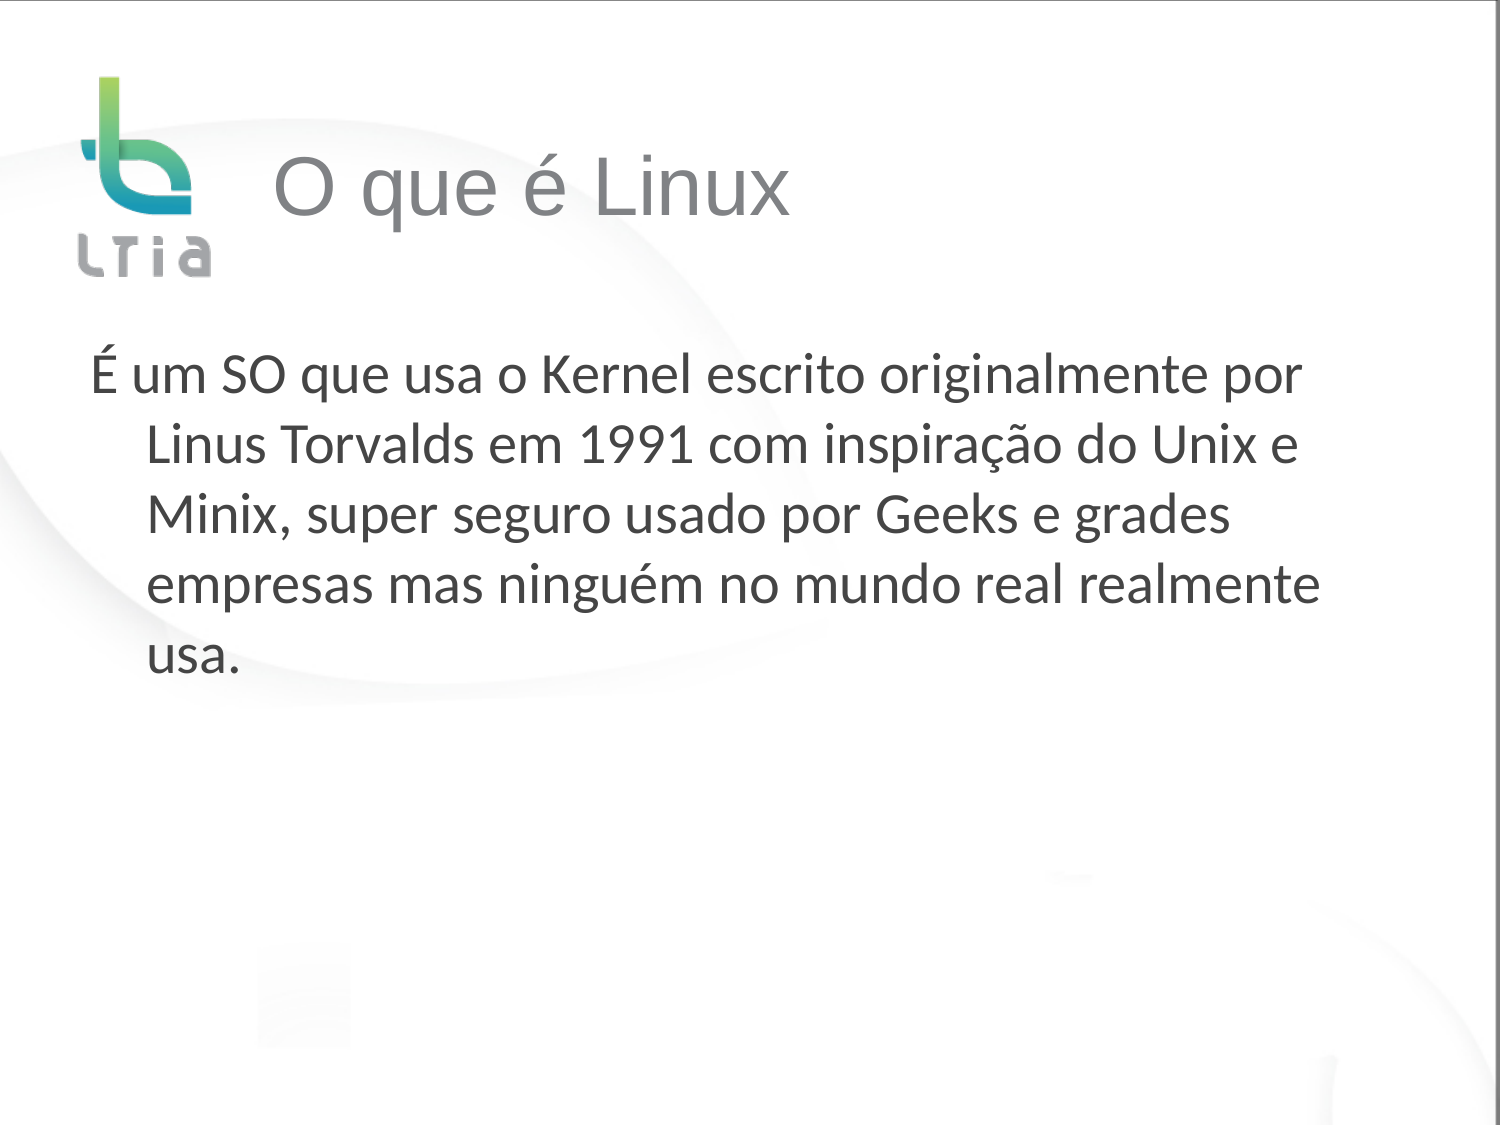

# O que é Linux
É um SO que usa o Kernel escrito originalmente por Linus Torvalds em 1991 com inspiração do Unix e Minix, super seguro usado por Geeks e grades empresas mas ninguém no mundo real realmente usa.